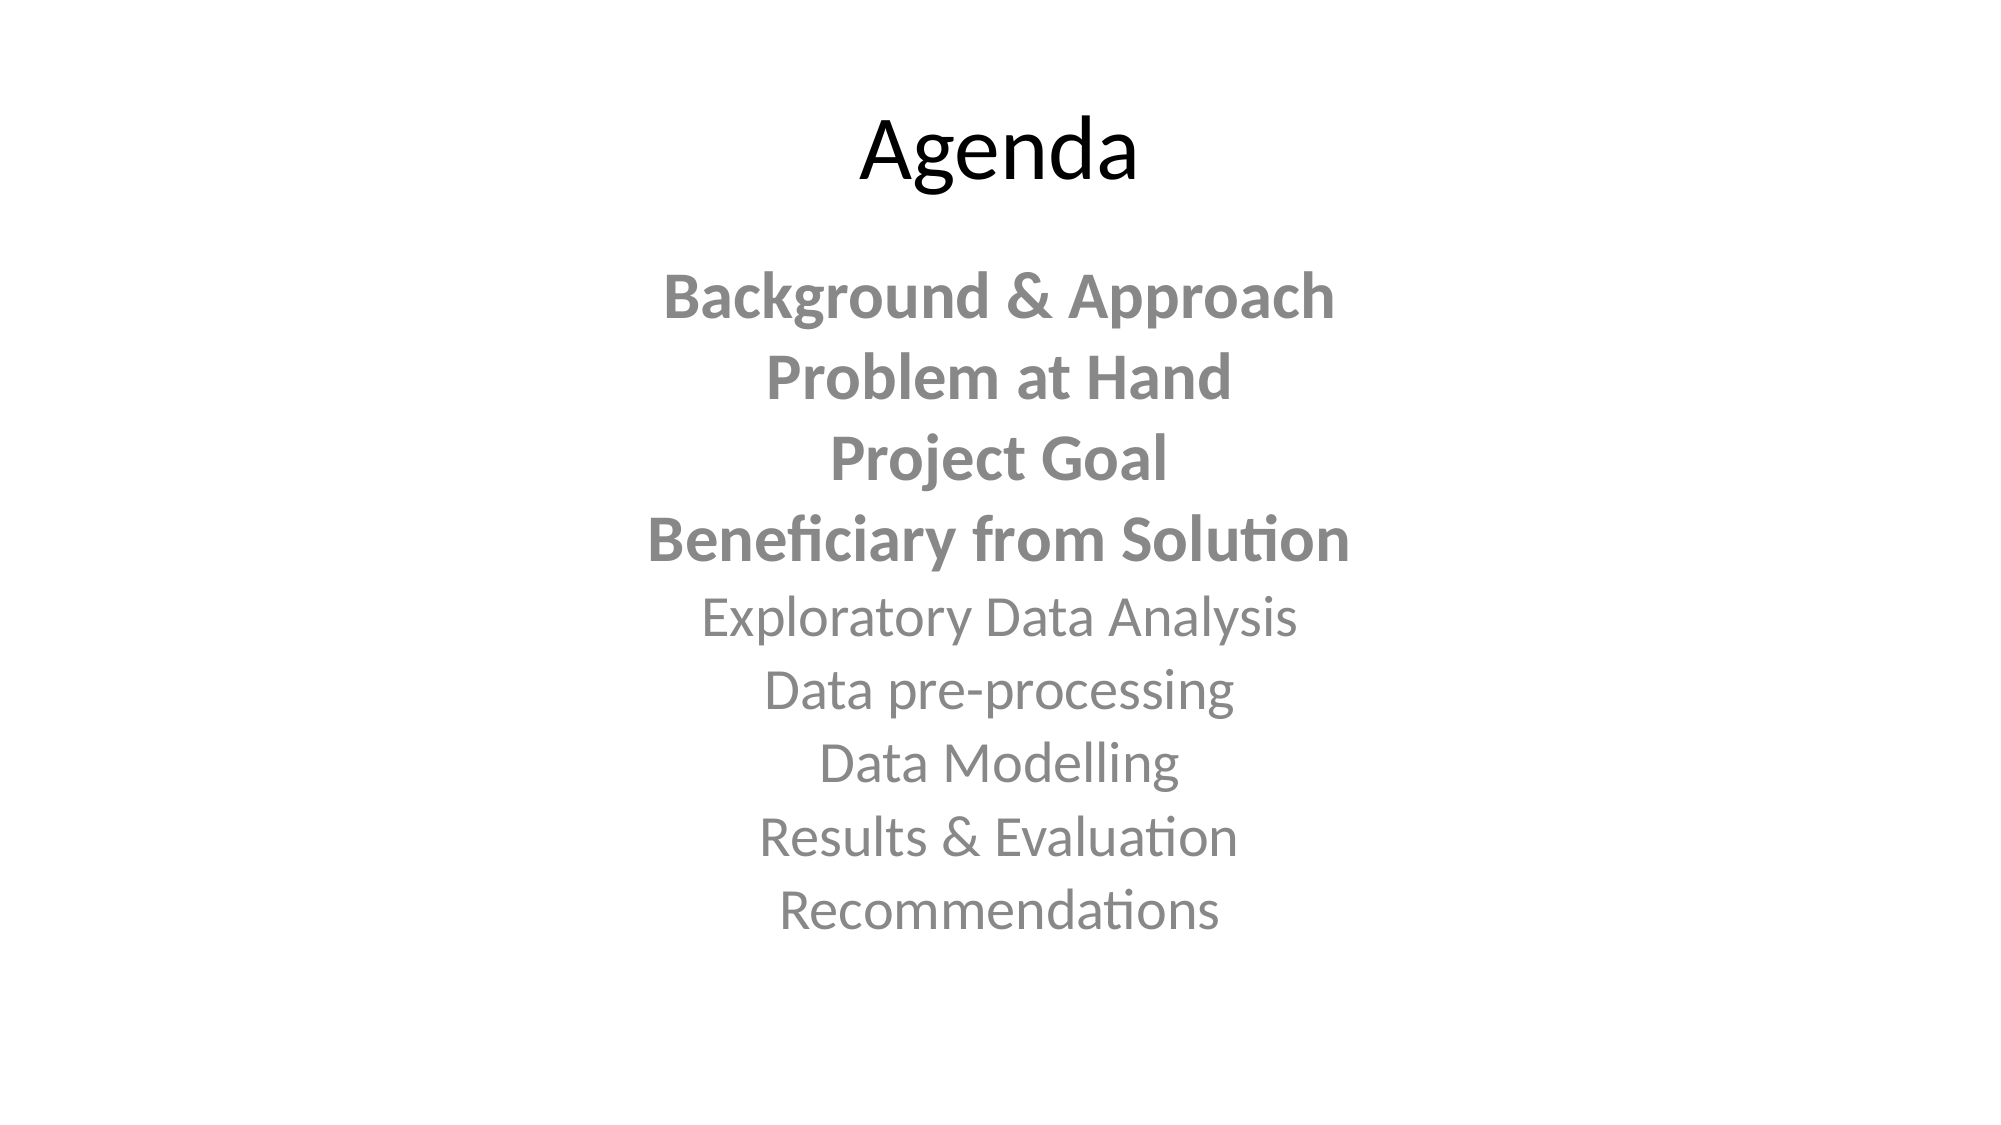

# Agenda
Background & Approach
Problem at Hand
Project Goal
Beneficiary from Solution
Exploratory Data Analysis
Data pre-processing
Data Modelling
Results & Evaluation
Recommendations